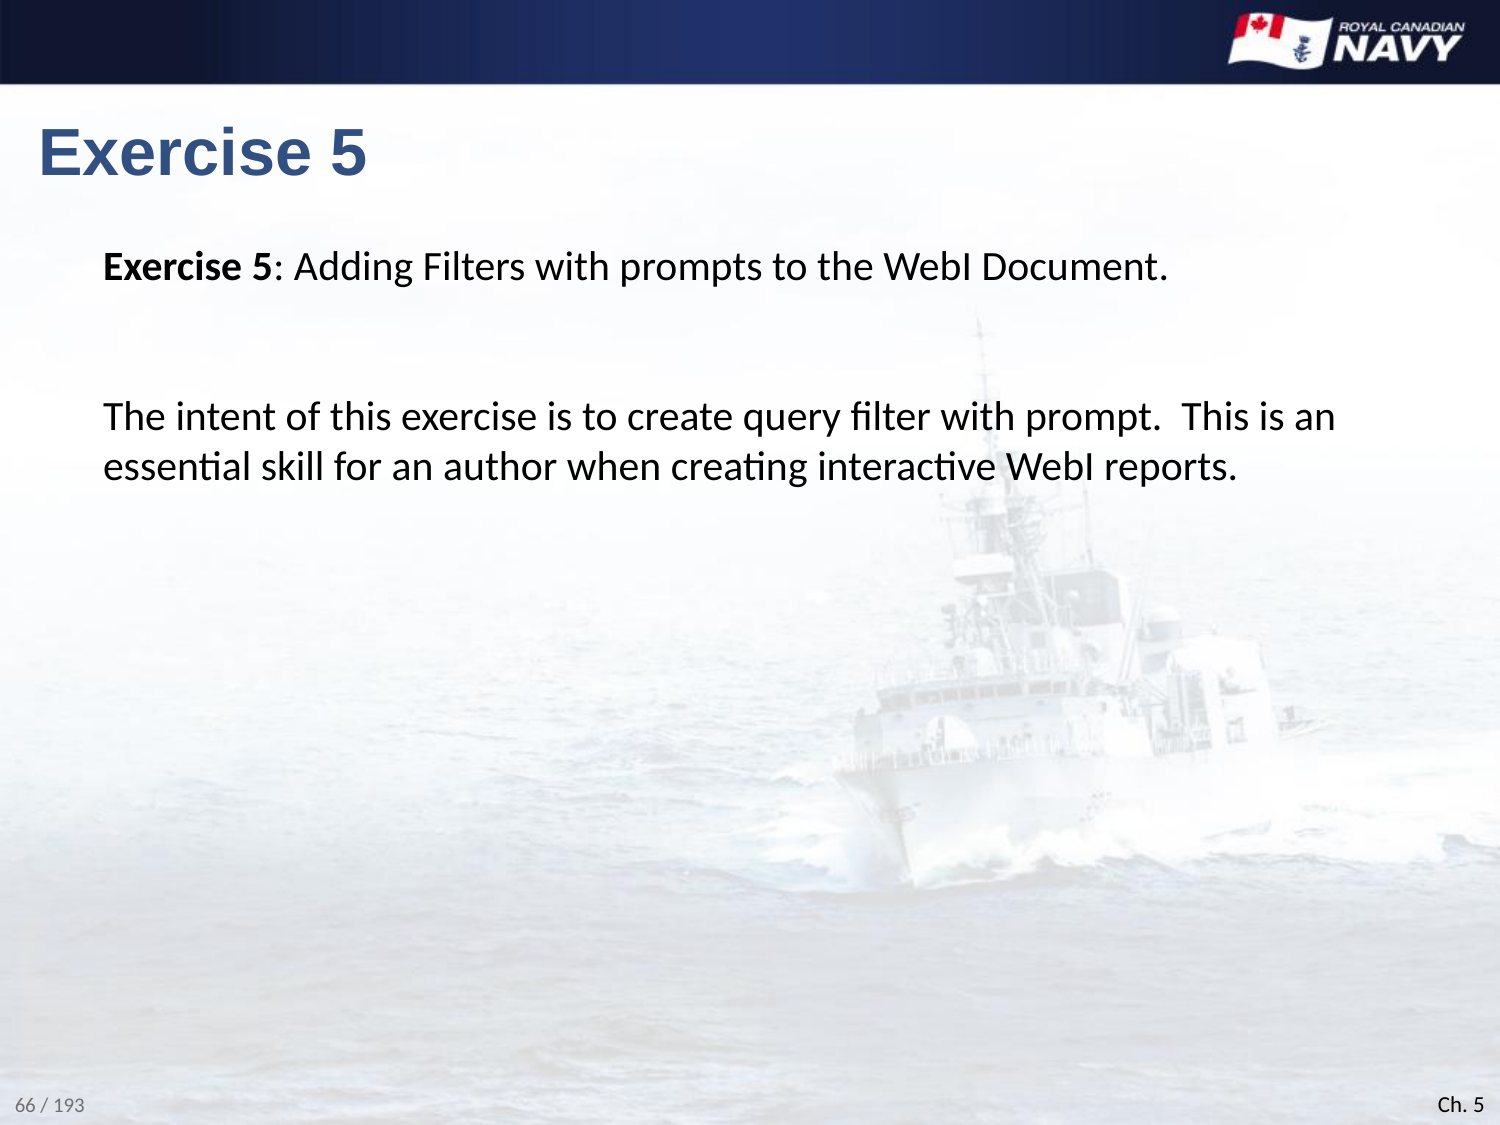

# Exercise 5
Exercise 5: Adding Filters with prompts to the WebI Document.

The intent of this exercise is to create query filter with prompt.  This is an essential skill for an author when creating interactive WebI reports.

Ch. 5
66 / 193